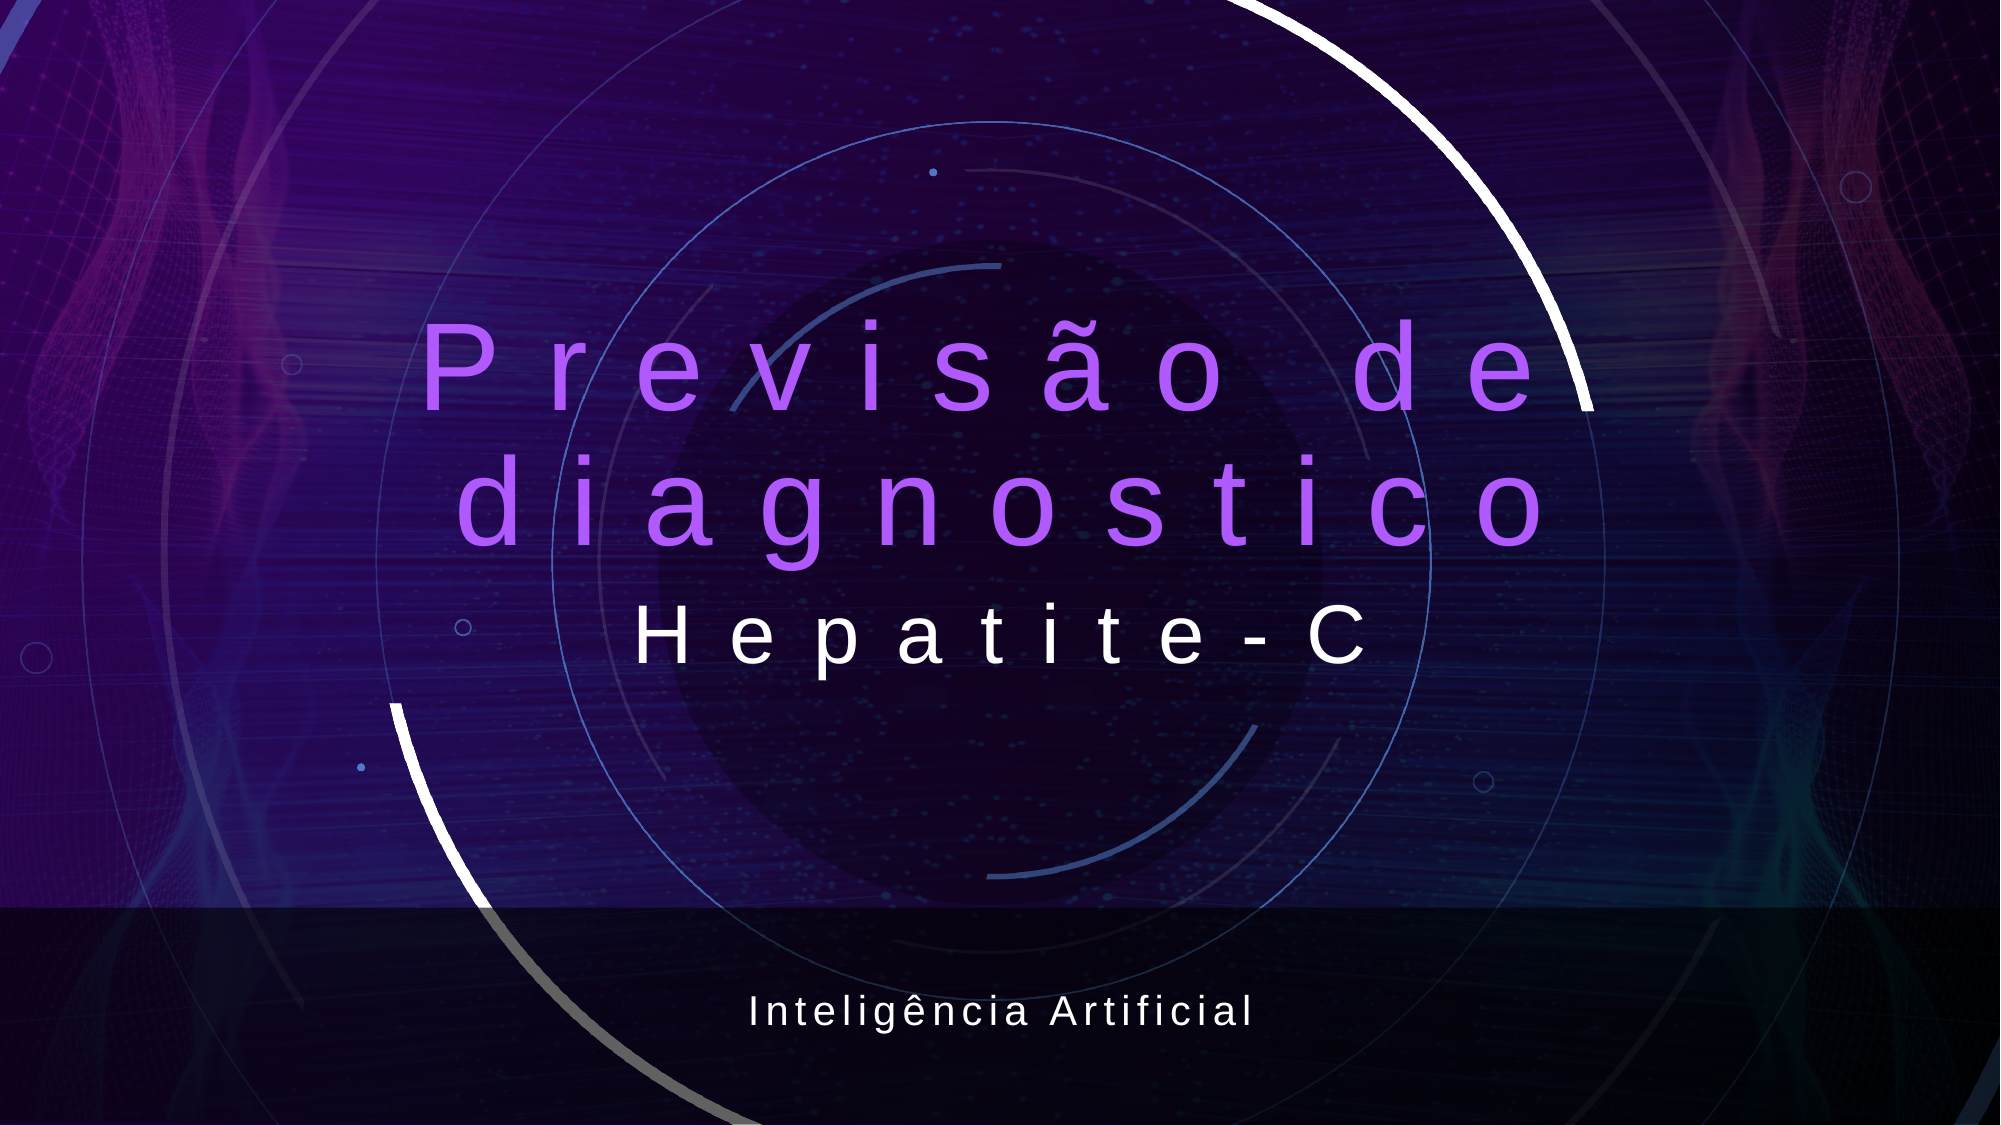

# Previsão de diagnostico
Hepatite-C
Inteligência Artificial